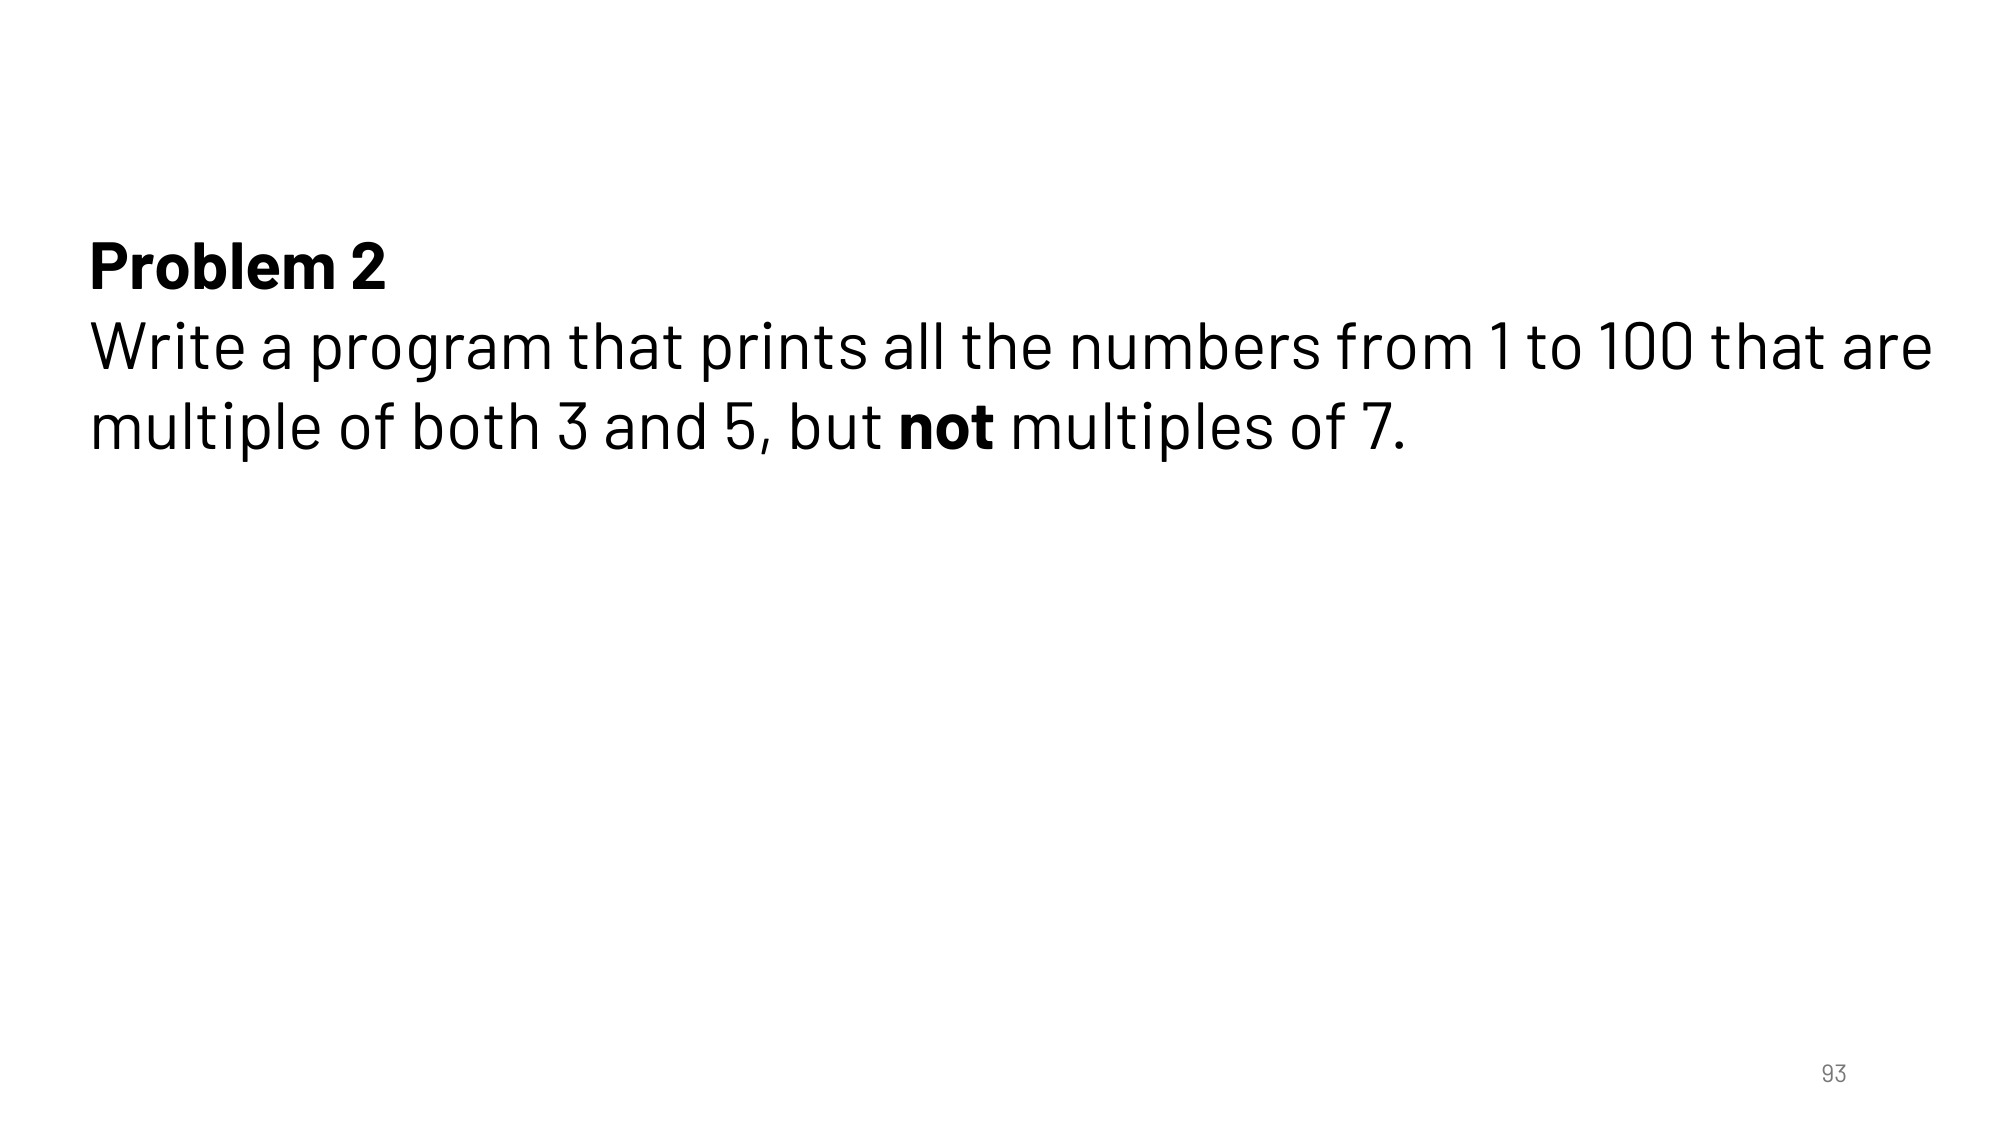

Problem 2
Write a program that prints all the numbers from 1 to 100 that are multiple of both 3 and 5, but not multiples of 7.
93